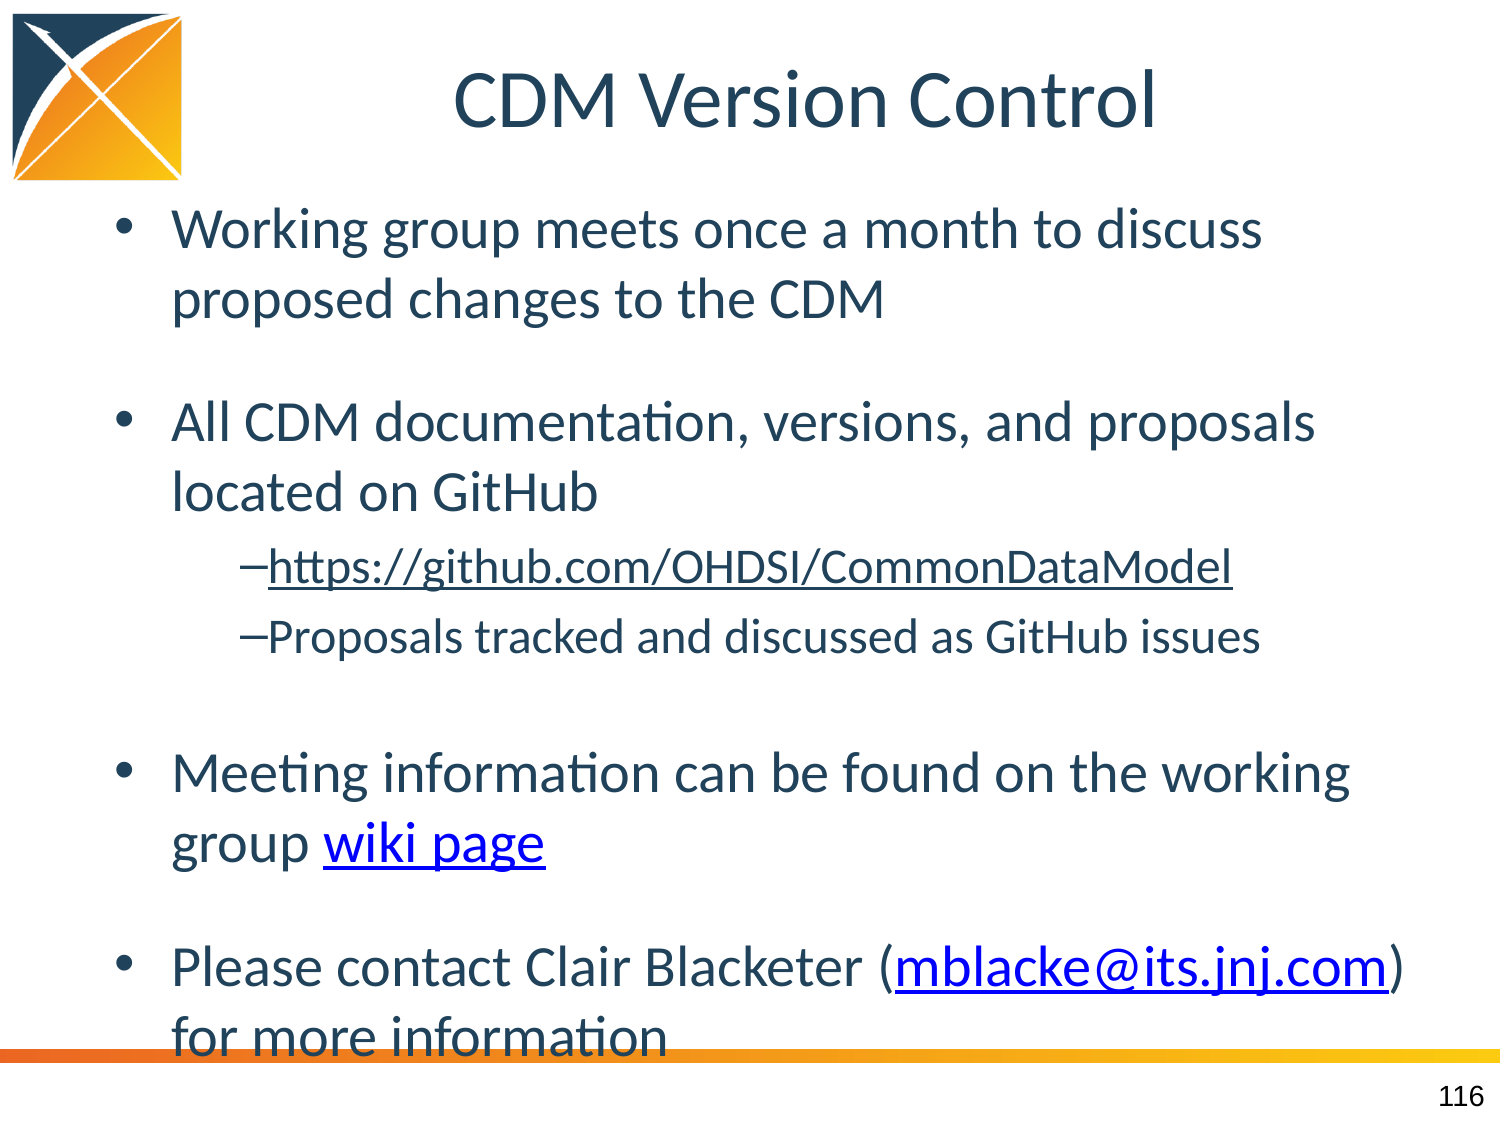

# CDM Version Control
Working group meets once a month to discuss proposed changes to the CDM

All CDM documentation, versions, and proposals located on GitHub
https://github.com/OHDSI/CommonDataModel
Proposals tracked and discussed as GitHub issues

Meeting information can be found on the working group wiki page

Please contact Clair Blacketer (mblacke@its.jnj.com) for more information
116